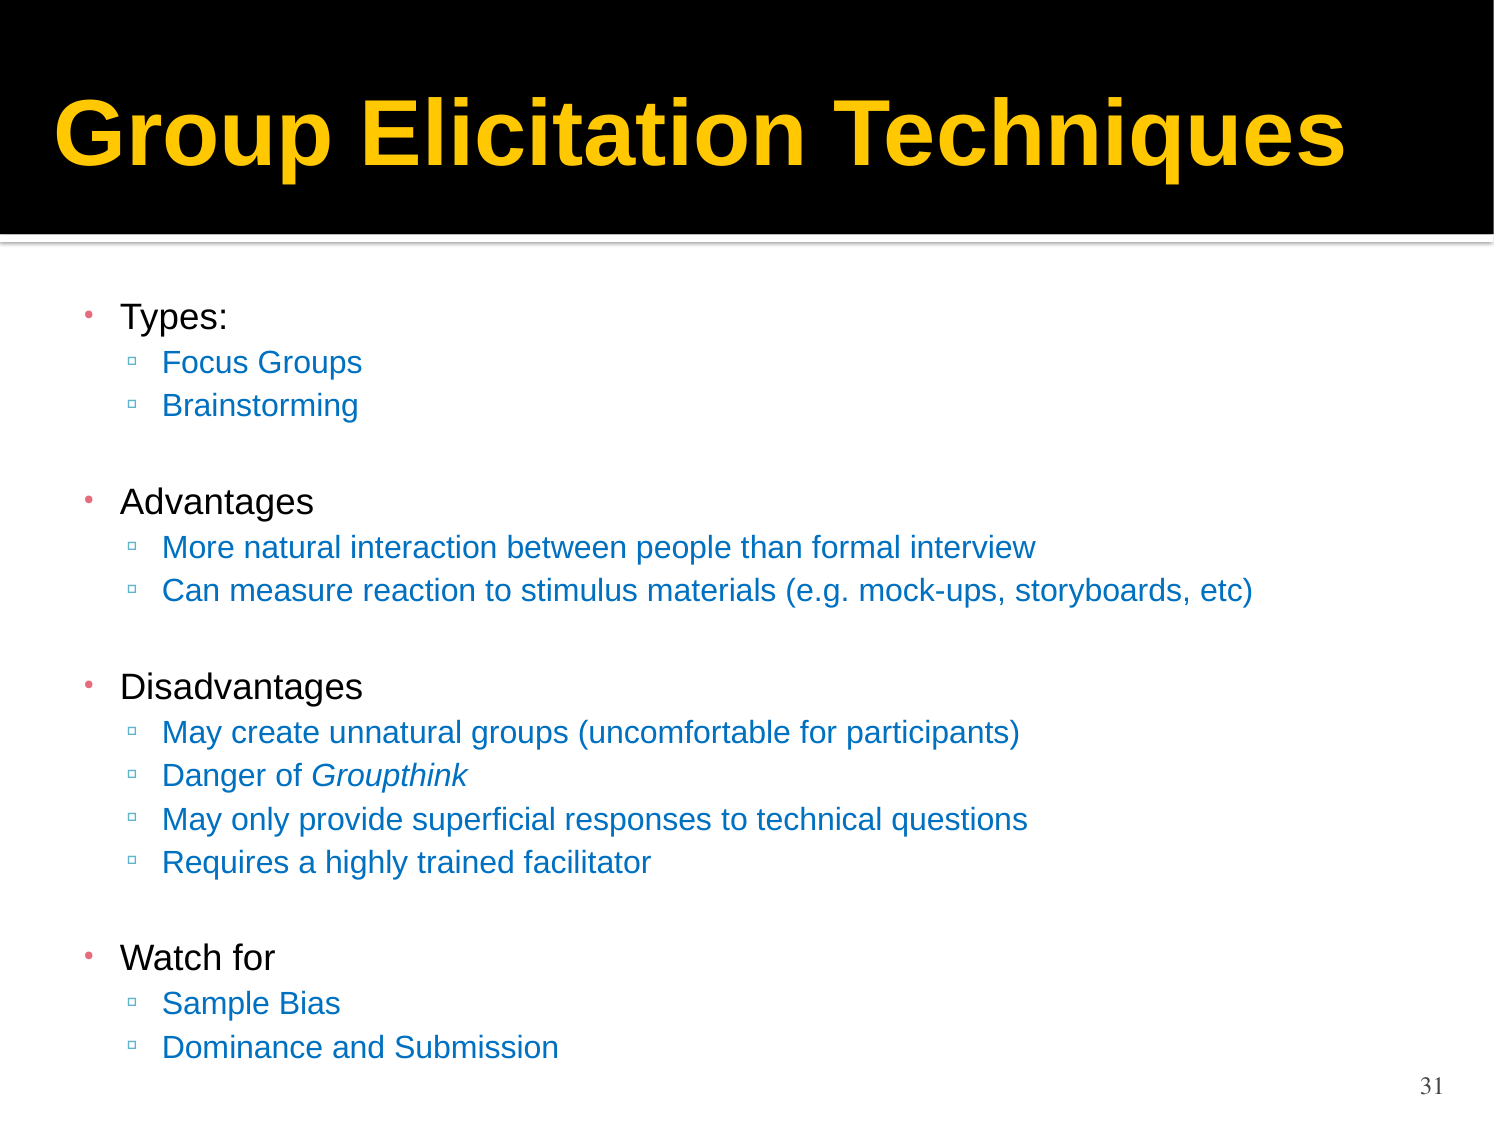

# Group Elicitation Techniques
Types:
Focus Groups
Brainstorming

Advantages
More natural interaction between people than formal interview
Can measure reaction to stimulus materials (e.g. mock-ups, storyboards, etc)

Disadvantages
May create unnatural groups (uncomfortable for participants)
Danger of Groupthink
May only provide superficial responses to technical questions
Requires a highly trained facilitator

Watch for
Sample Bias
Dominance and Submission
31